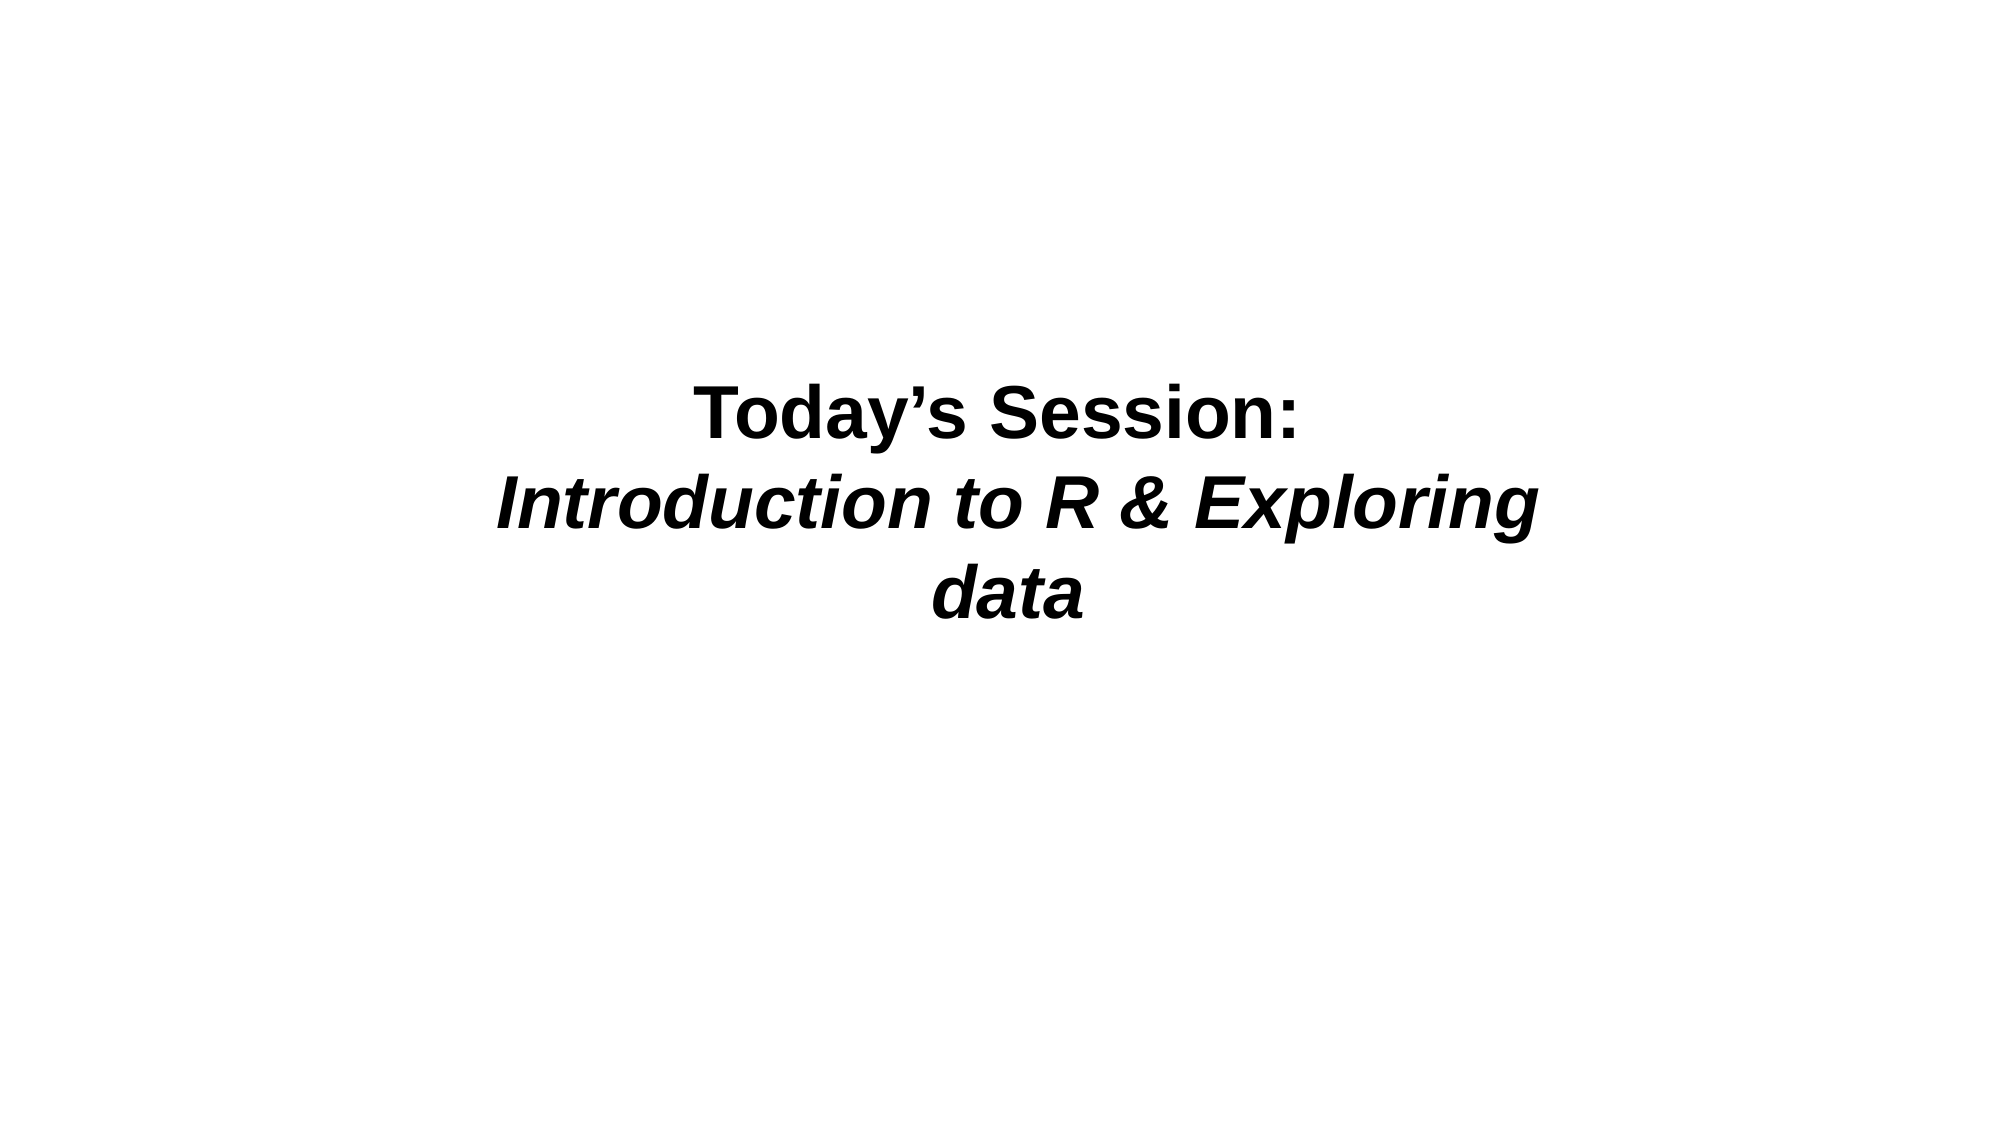

Today’s Session:
 Introduction to R & Exploring data